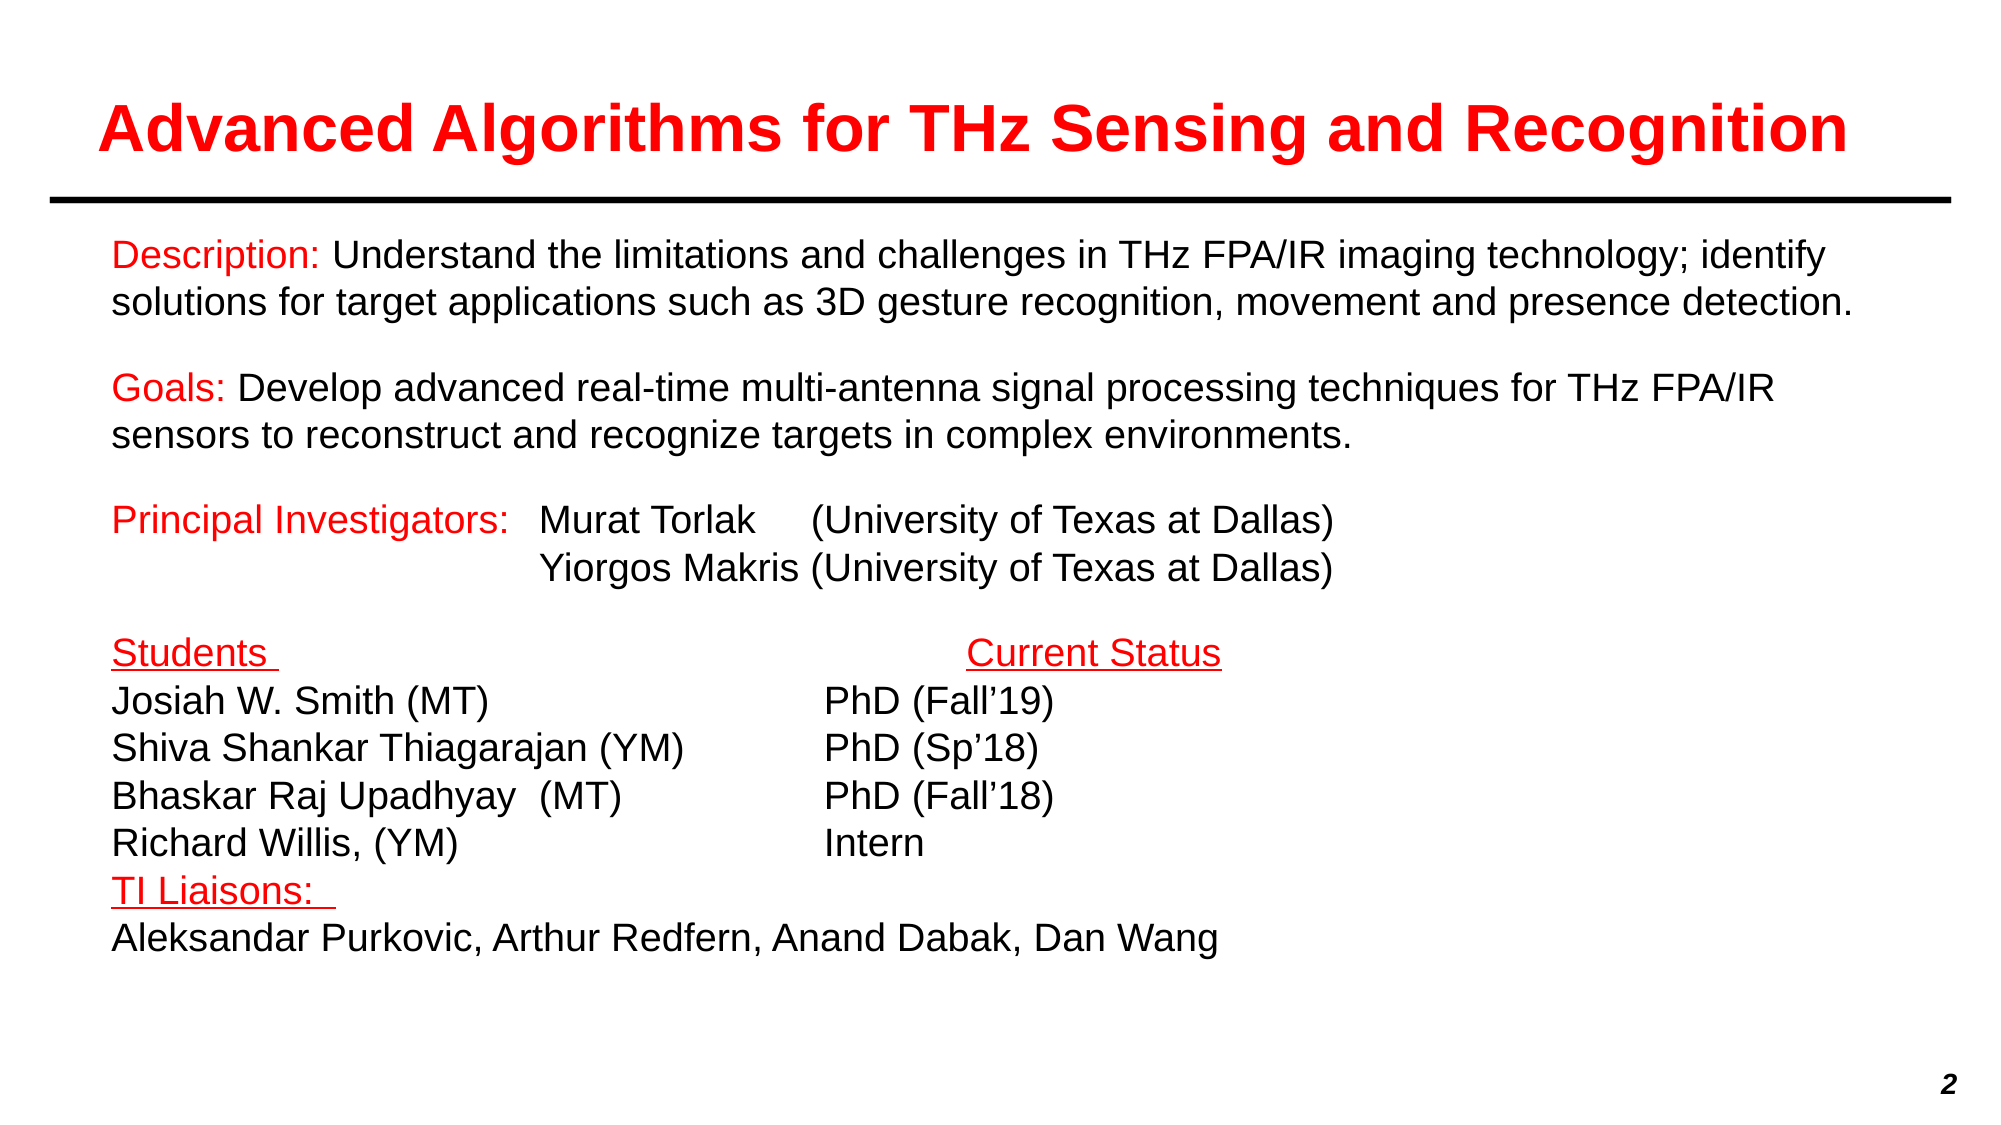

# Advanced Algorithms for THz Sensing and Recognition
Description: Understand the limitations and challenges in THz FPA/IR imaging technology; identify solutions for target applications such as 3D gesture recognition, movement and presence detection.

Goals: Develop advanced real-time multi-antenna signal processing techniques for THz FPA/IR sensors to reconstruct and recognize targets in complex environments.

Principal Investigators:  	Murat Torlak     (University of Texas at Dallas)
		            	Yiorgos Makris (University of Texas at Dallas)

Students 					Current Status
Josiah W. Smith (MT)			PhD (Fall’19)
Shiva Shankar Thiagarajan (YM)	PhD (Sp’18)
Bhaskar Raj Upadhyay	(MT)		PhD (Fall’18)
Richard Willis, (YM)		 	Intern
TI Liaisons:
Aleksandar Purkovic, Arthur Redfern, Anand Dabak, Dan Wang